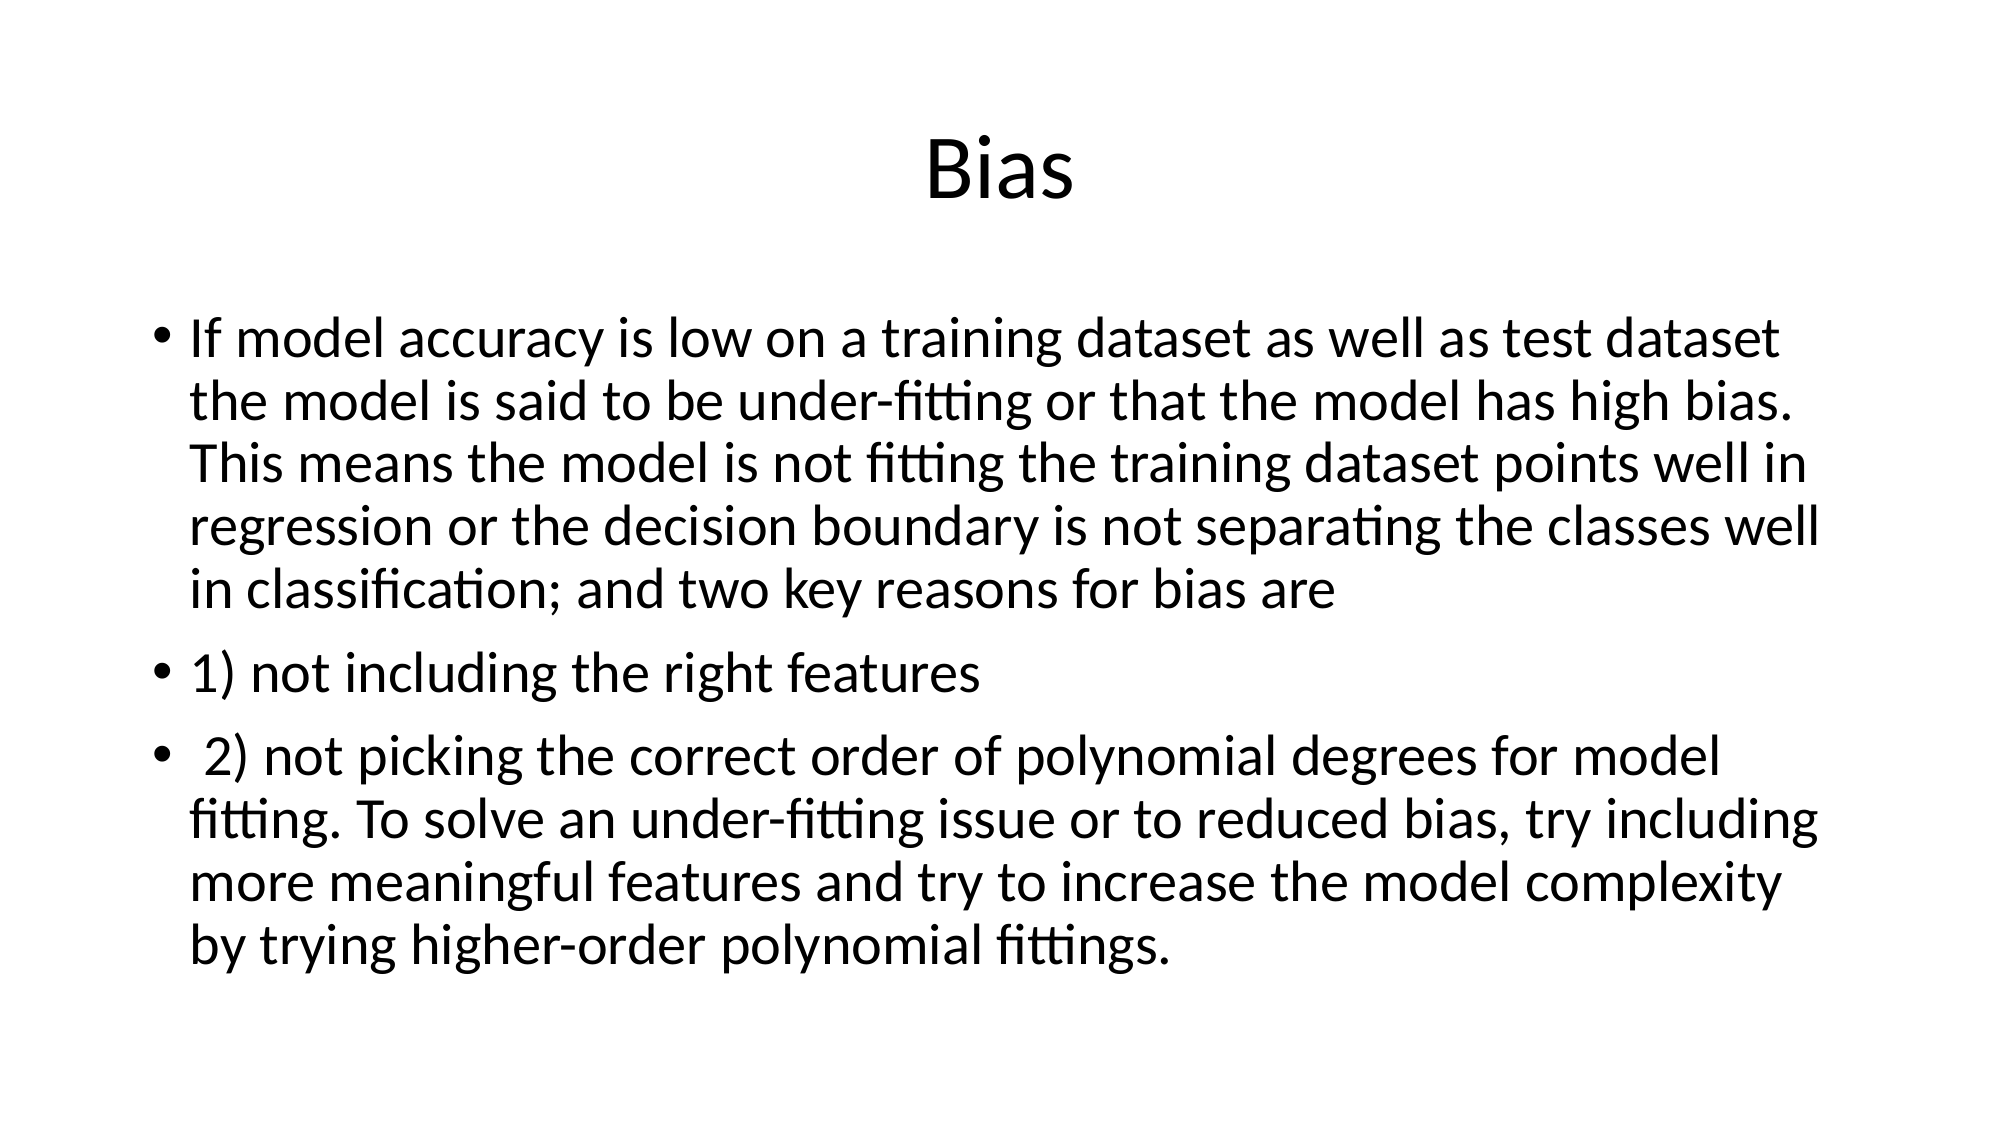

# Bias
If model accuracy is low on a training dataset as well as test dataset the model is said to be under-fitting or that the model has high bias. This means the model is not fitting the training dataset points well in regression or the decision boundary is not separating the classes well in classification; and two key reasons for bias are
1) not including the right features
 2) not picking the correct order of polynomial degrees for model fitting. To solve an under-fitting issue or to reduced bias, try including more meaningful features and try to increase the model complexity by trying higher-order polynomial fittings.